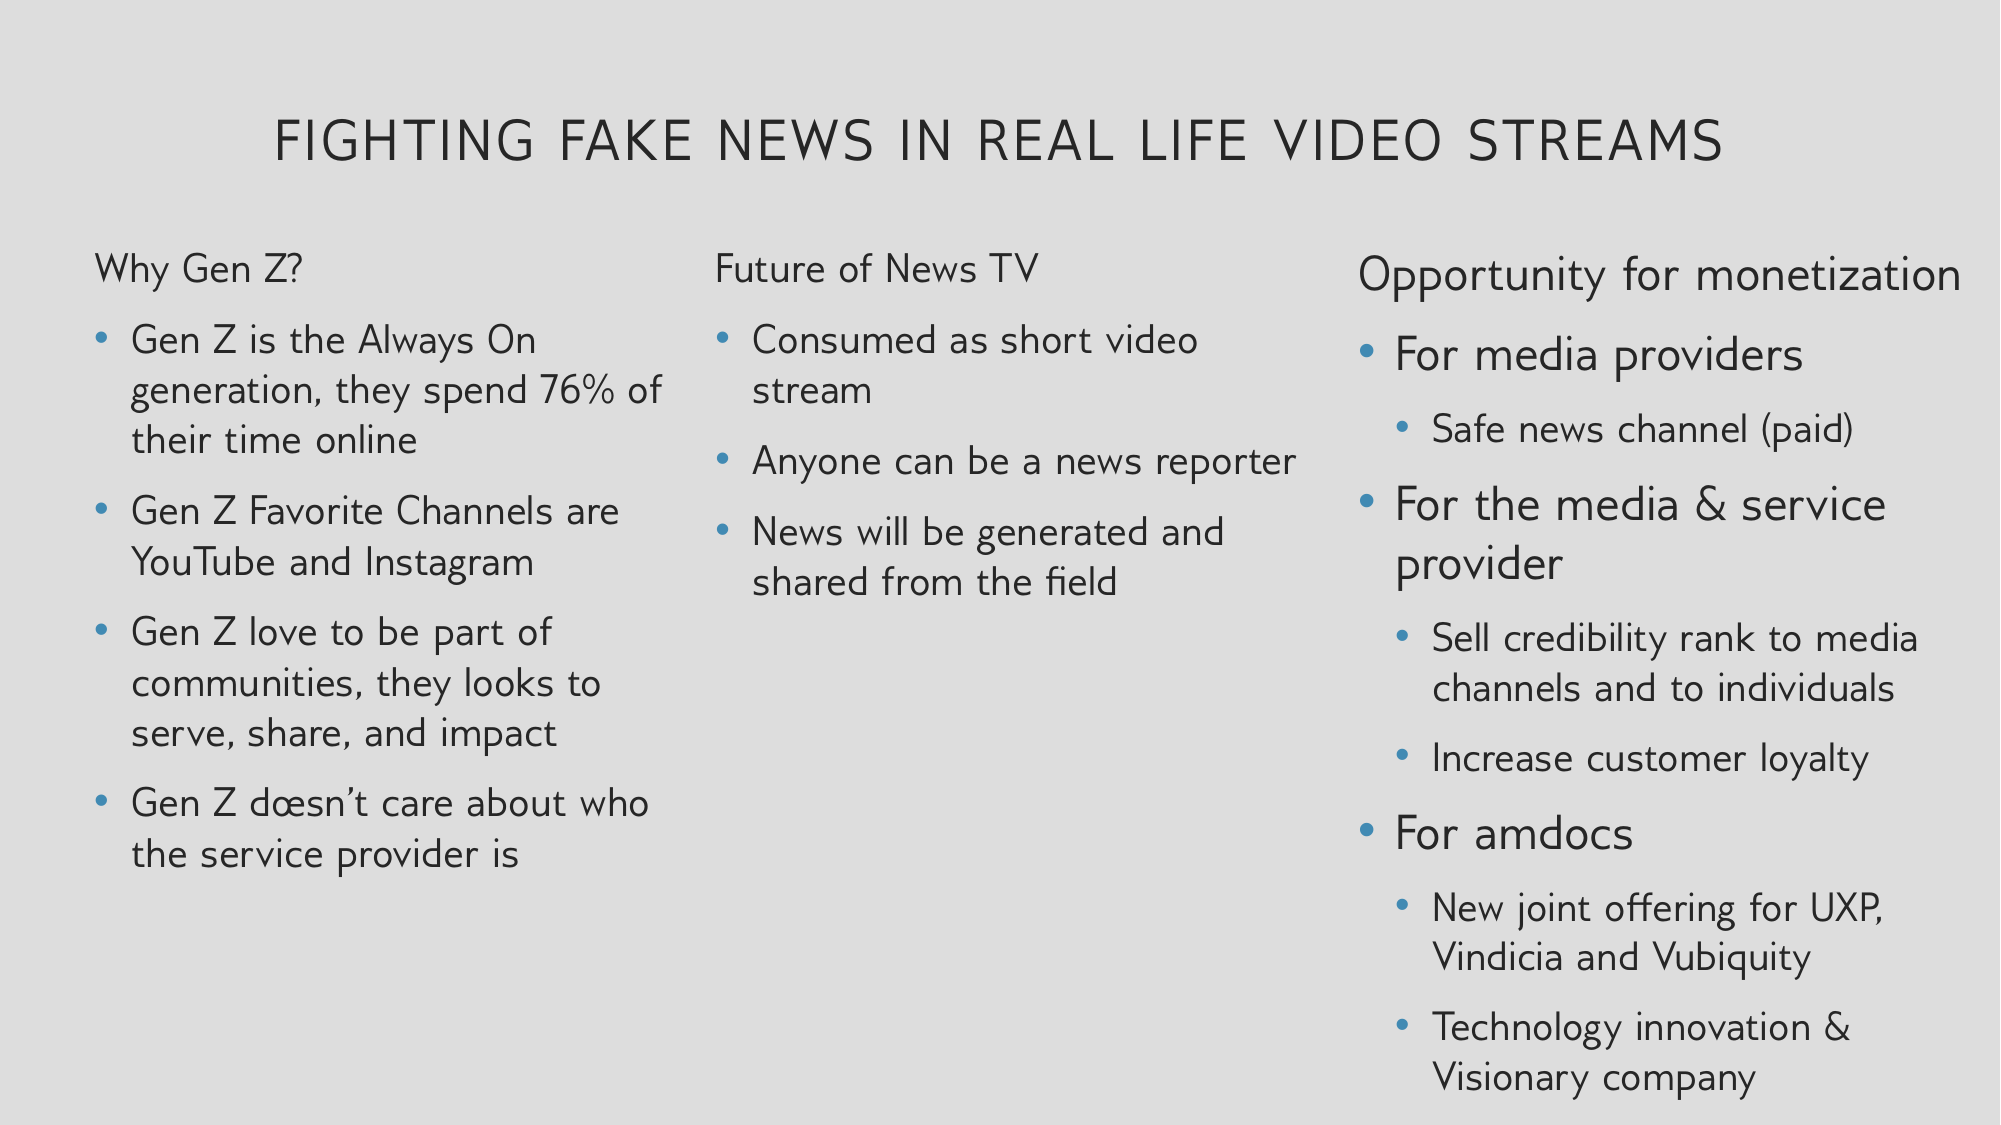

# Fighting fake news in real life video streams
Why Gen Z?
Gen Z is the Always On generation, they spend 76% of their time online
Gen Z Favorite Channels are YouTube and Instagram
Gen Z love to be part of communities, they looks to serve, share, and impact
Gen Z doesn’t care about who the service provider is
Future of News TV
Consumed as short video stream
Anyone can be a news reporter
News will be generated and shared from the field
Opportunity for monetization
For media providers
Safe news channel (paid)
For the media & service provider
Sell credibility rank to media channels and to individuals
Increase customer loyalty
For amdocs
New joint offering for UXP,  Vindicia and Vubiquity
Technology innovation &  Visionary company